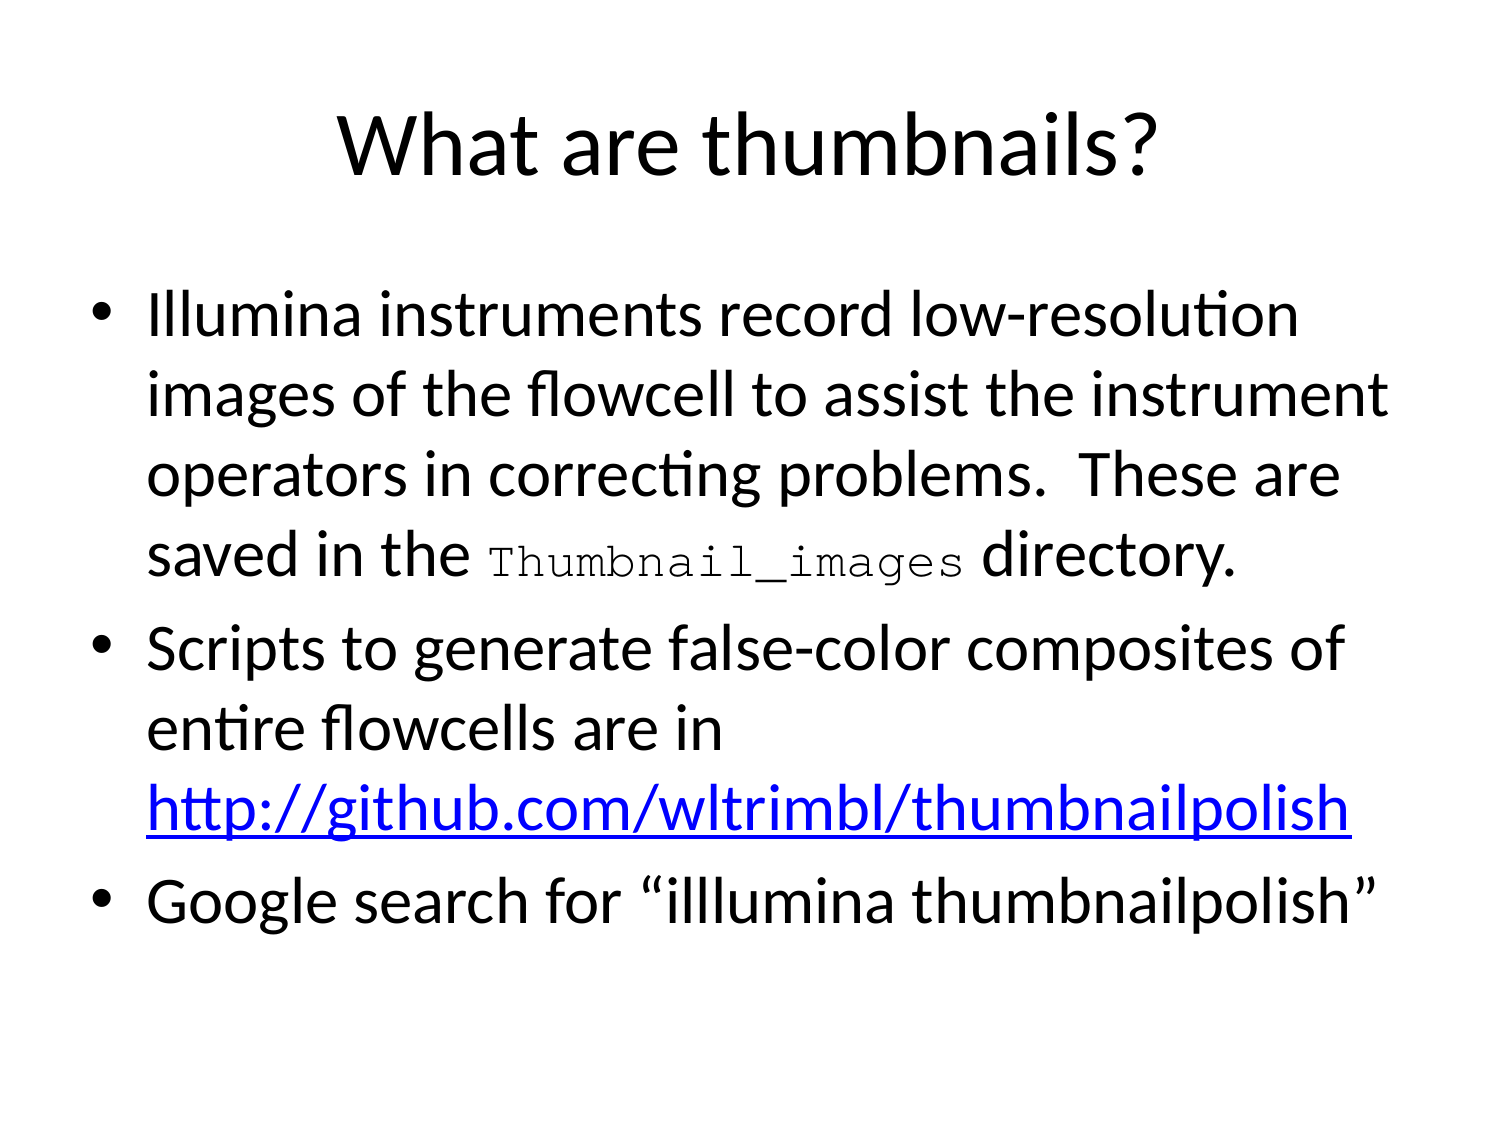

# What are thumbnails?
Illumina instruments record low-resolution images of the flowcell to assist the instrument operators in correcting problems.  These are saved in the Thumbnail_images directory.
Scripts to generate false-color composites of entire flowcells are in http://github.com/wltrimbl/thumbnailpolish
Google search for “illlumina thumbnailpolish”